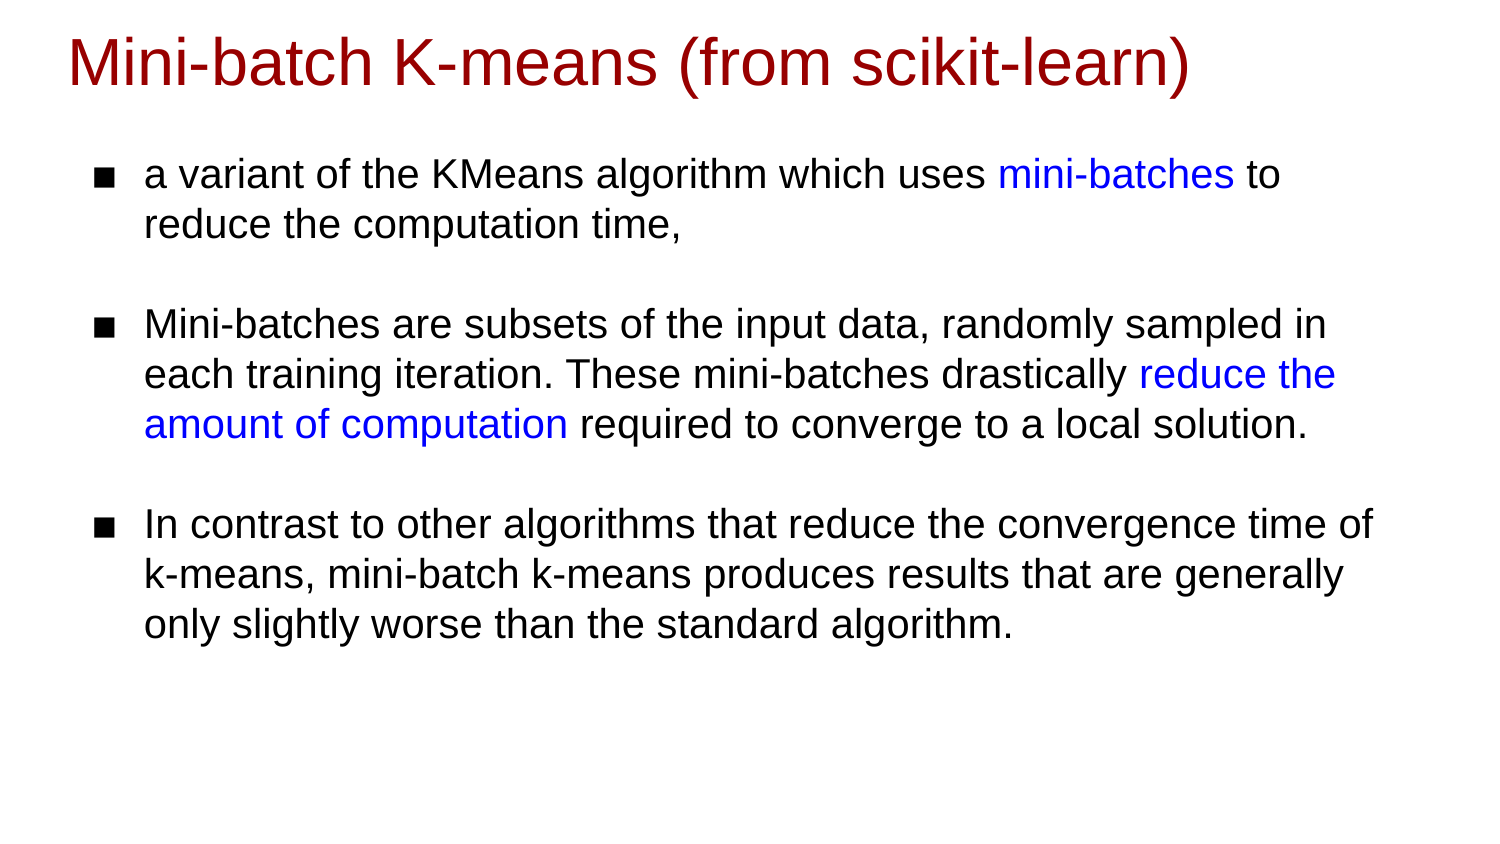

# Mini-batch K-means (from scikit-learn)
a variant of the KMeans algorithm which uses mini-batches to reduce the computation time,
Mini-batches are subsets of the input data, randomly sampled in each training iteration. These mini-batches drastically reduce the amount of computation required to converge to a local solution.
In contrast to other algorithms that reduce the convergence time of k-means, mini-batch k-means produces results that are generally only slightly worse than the standard algorithm.